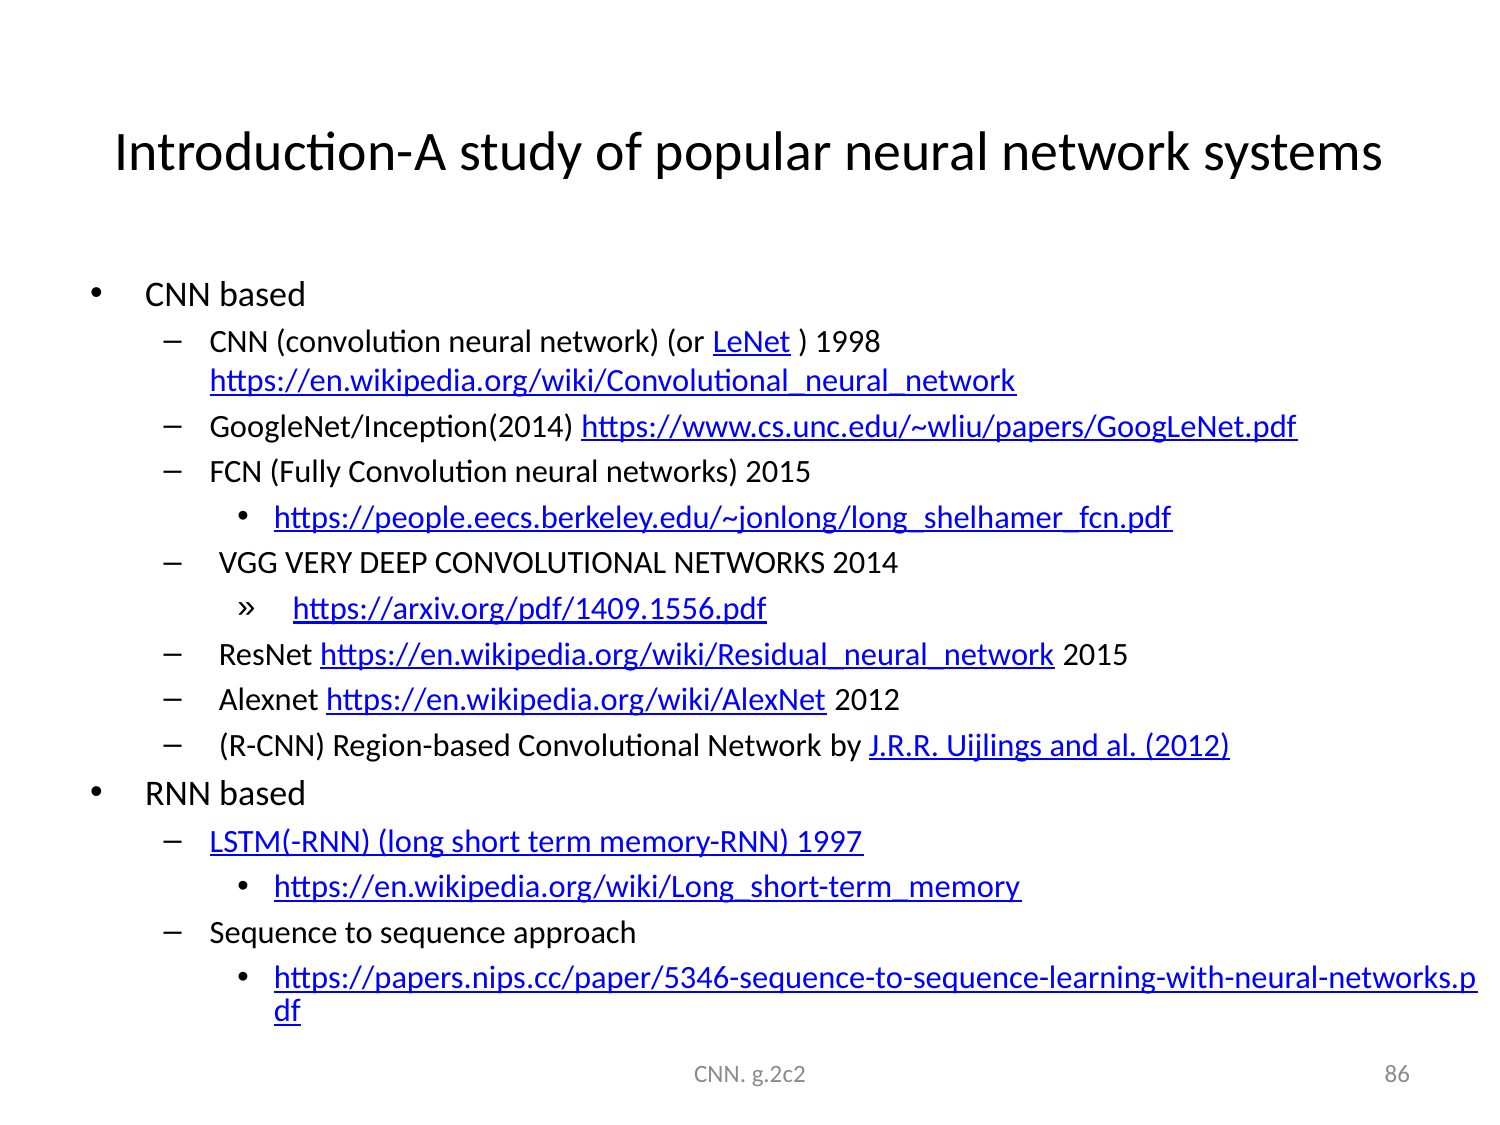

# Introduction-A study of popular neural network systems
CNN based
CNN (convolution neural network) (or LeNet ) 1998 https://en.wikipedia.org/wiki/Convolutional_neural_network
GoogleNet/Inception(2014) https://www.cs.unc.edu/~wliu/papers/GoogLeNet.pdf
FCN (Fully Convolution neural networks) 2015
https://people.eecs.berkeley.edu/~jonlong/long_shelhamer_fcn.pdf
VGG VERY DEEP CONVOLUTIONAL NETWORKS 2014
https://arxiv.org/pdf/1409.1556.pdf
ResNet https://en.wikipedia.org/wiki/Residual_neural_network 2015
Alexnet https://en.wikipedia.org/wiki/AlexNet 2012
(R-CNN) Region-based Convolutional Network by J.R.R. Uijlings and al. (2012)
RNN based
LSTM(-RNN) (long short term memory-RNN) 1997
https://en.wikipedia.org/wiki/Long_short-term_memory
Sequence to sequence approach
https://papers.nips.cc/paper/5346-sequence-to-sequence-learning-with-neural-networks.pdf

CNN. g.2c2
86